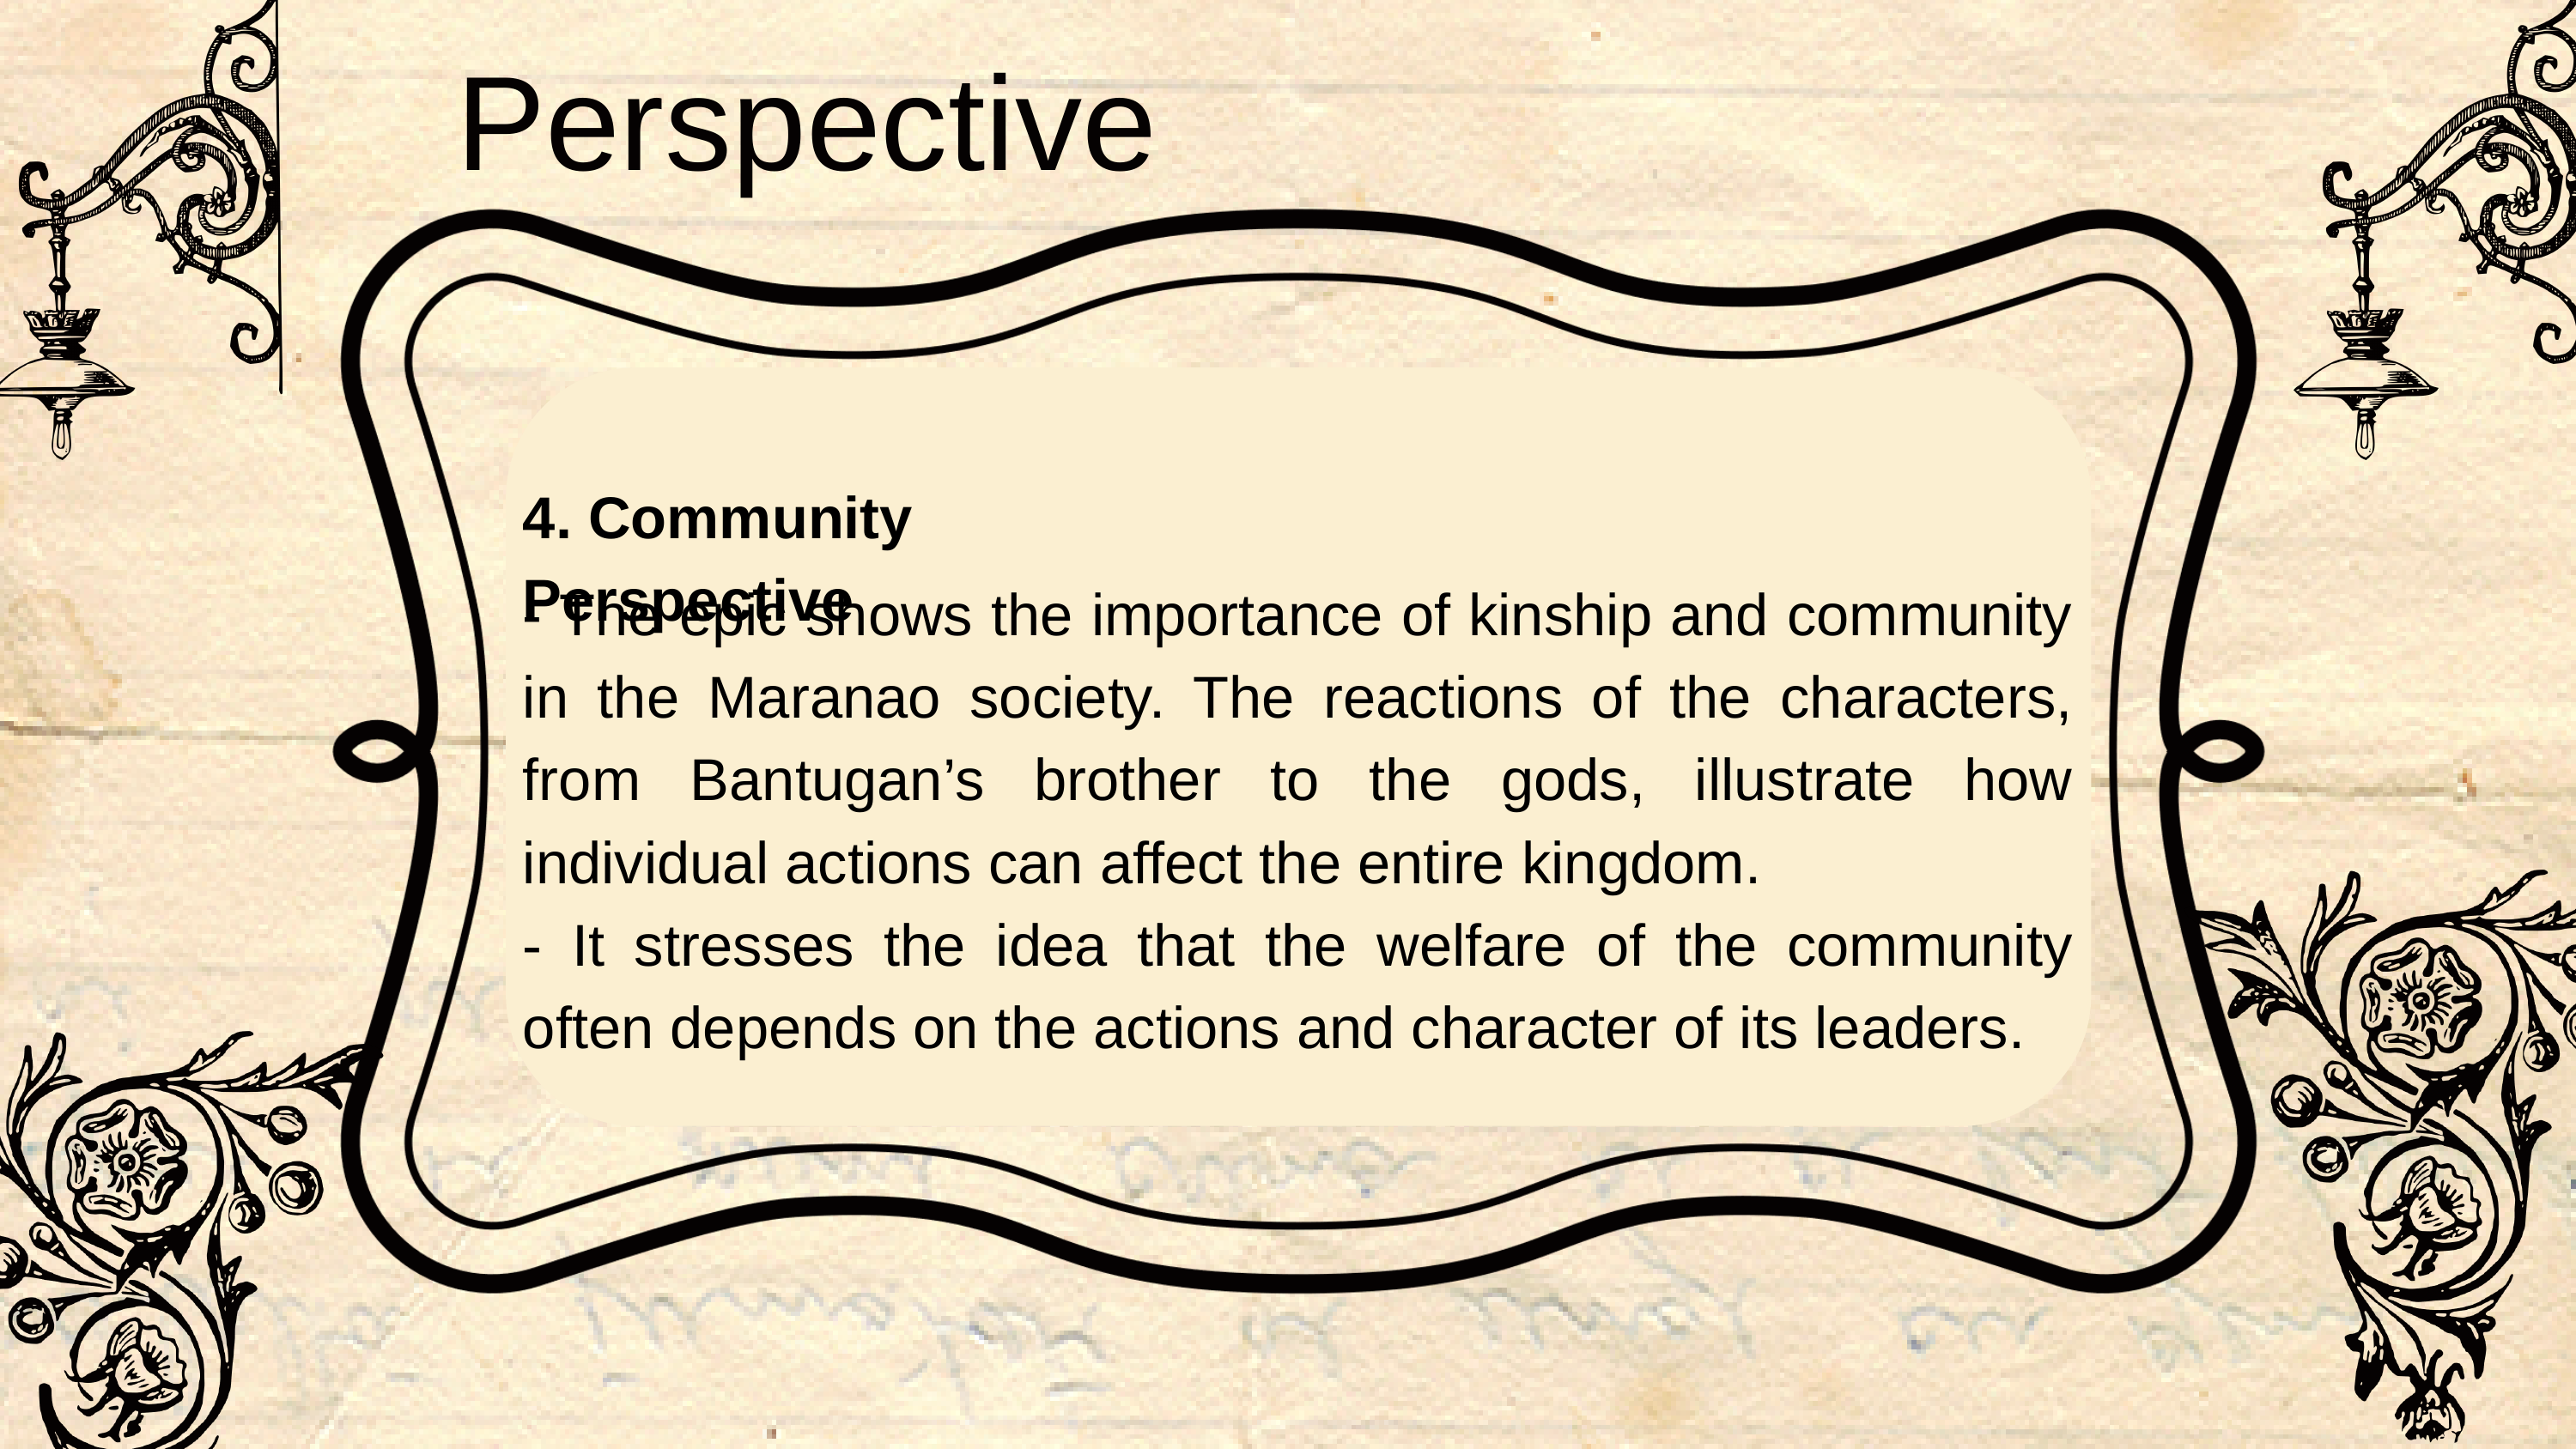

Perspective

4. Community Perspective
- The epic shows the importance of kinship and community in the Maranao society. The reactions of the characters, from Bantugan’s brother to the gods, illustrate how individual actions can affect the entire kingdom.
- It stresses the idea that the welfare of the community often depends on the actions and character of its leaders.